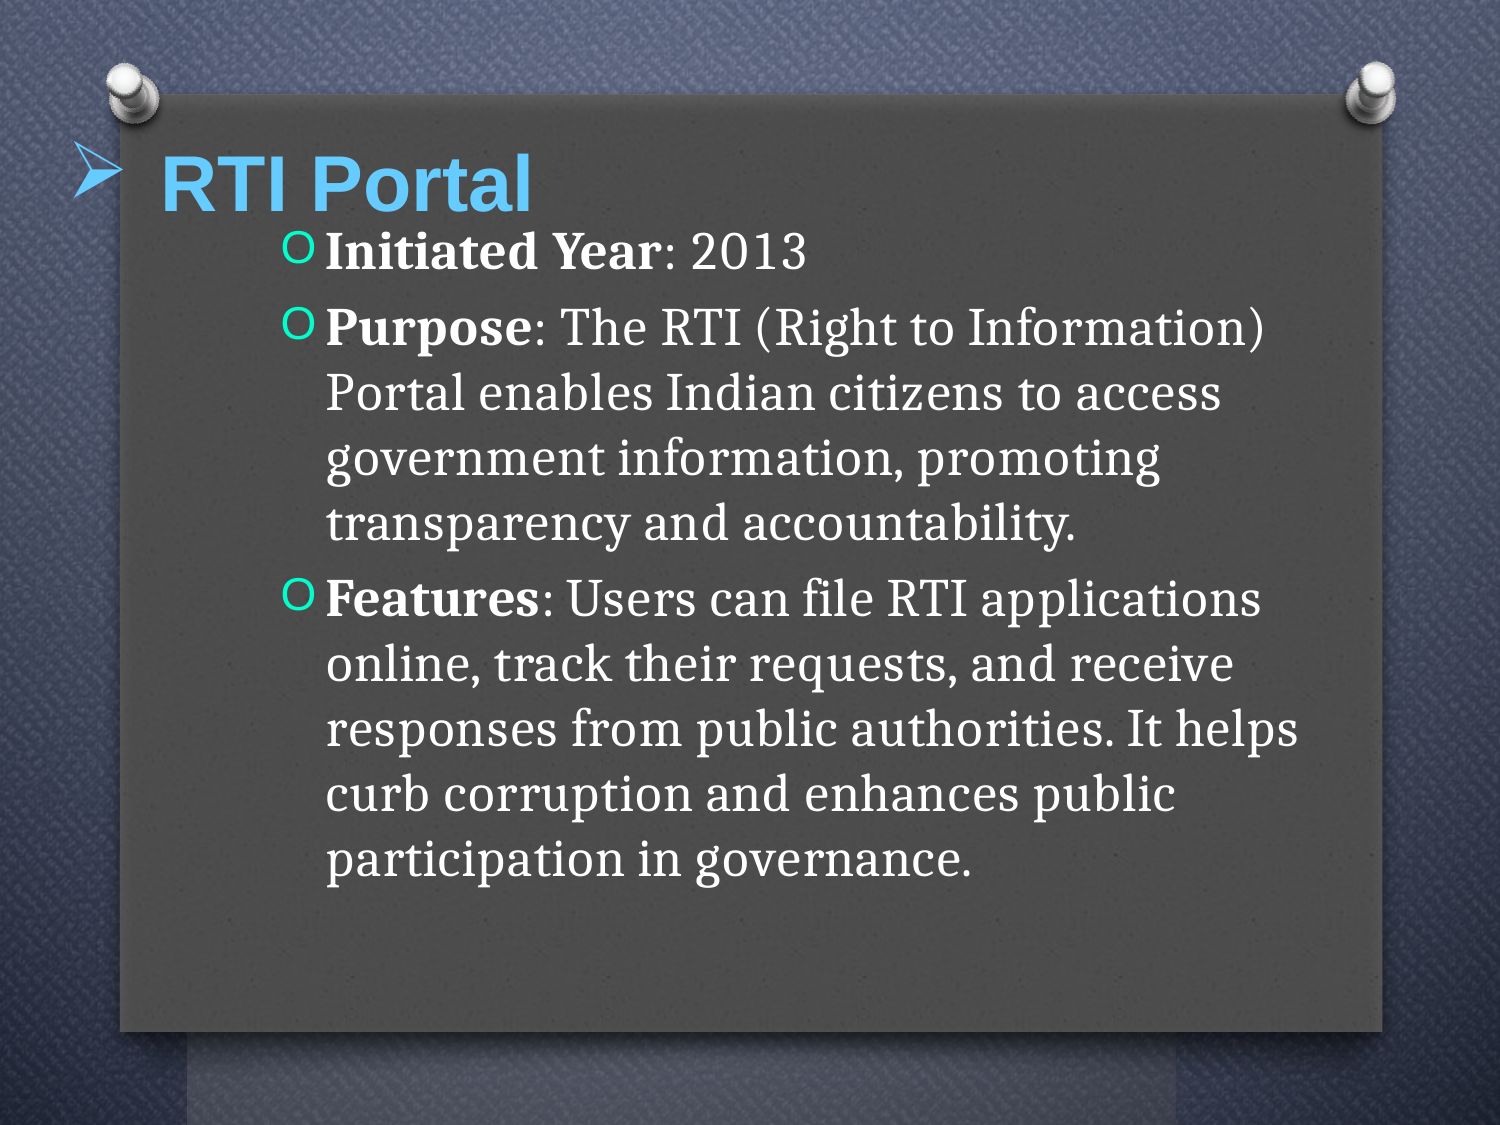

# RTI Portal
Initiated Year: 2013
Purpose: The RTI (Right to Information) Portal enables Indian citizens to access government information, promoting transparency and accountability.
Features: Users can file RTI applications online, track their requests, and receive responses from public authorities. It helps curb corruption and enhances public participation in governance.